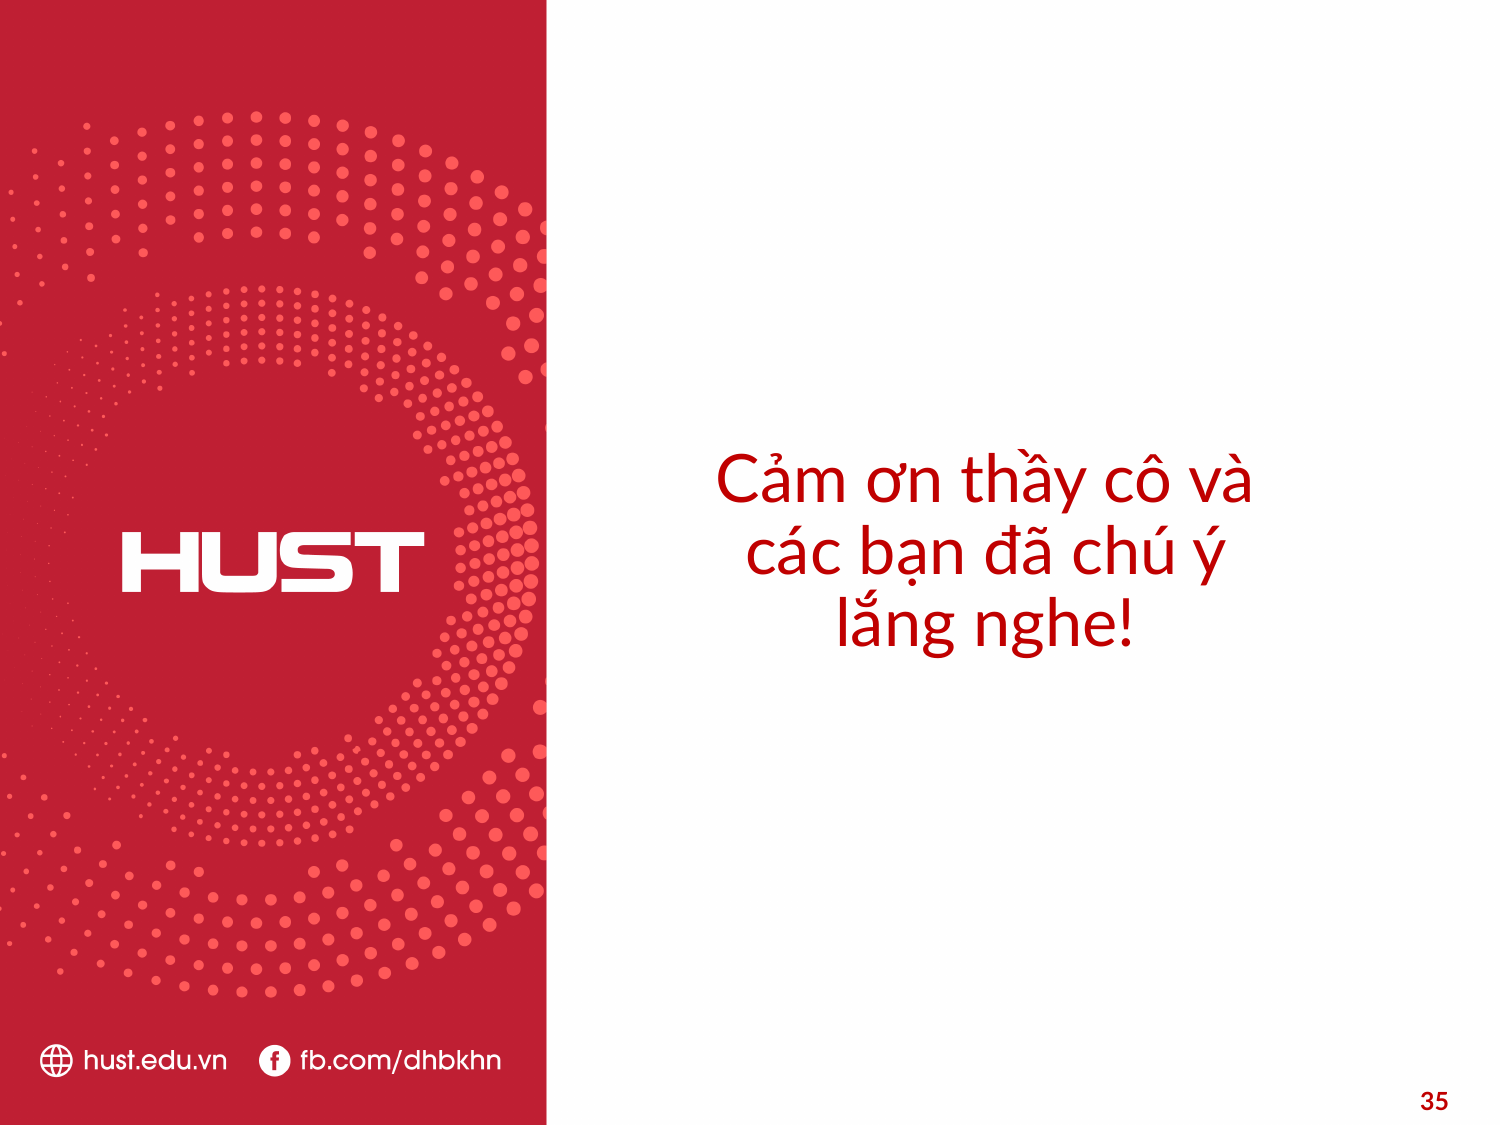

Cảm ơn thầy cô và
các bạn đã chú ý lắng nghe!
35